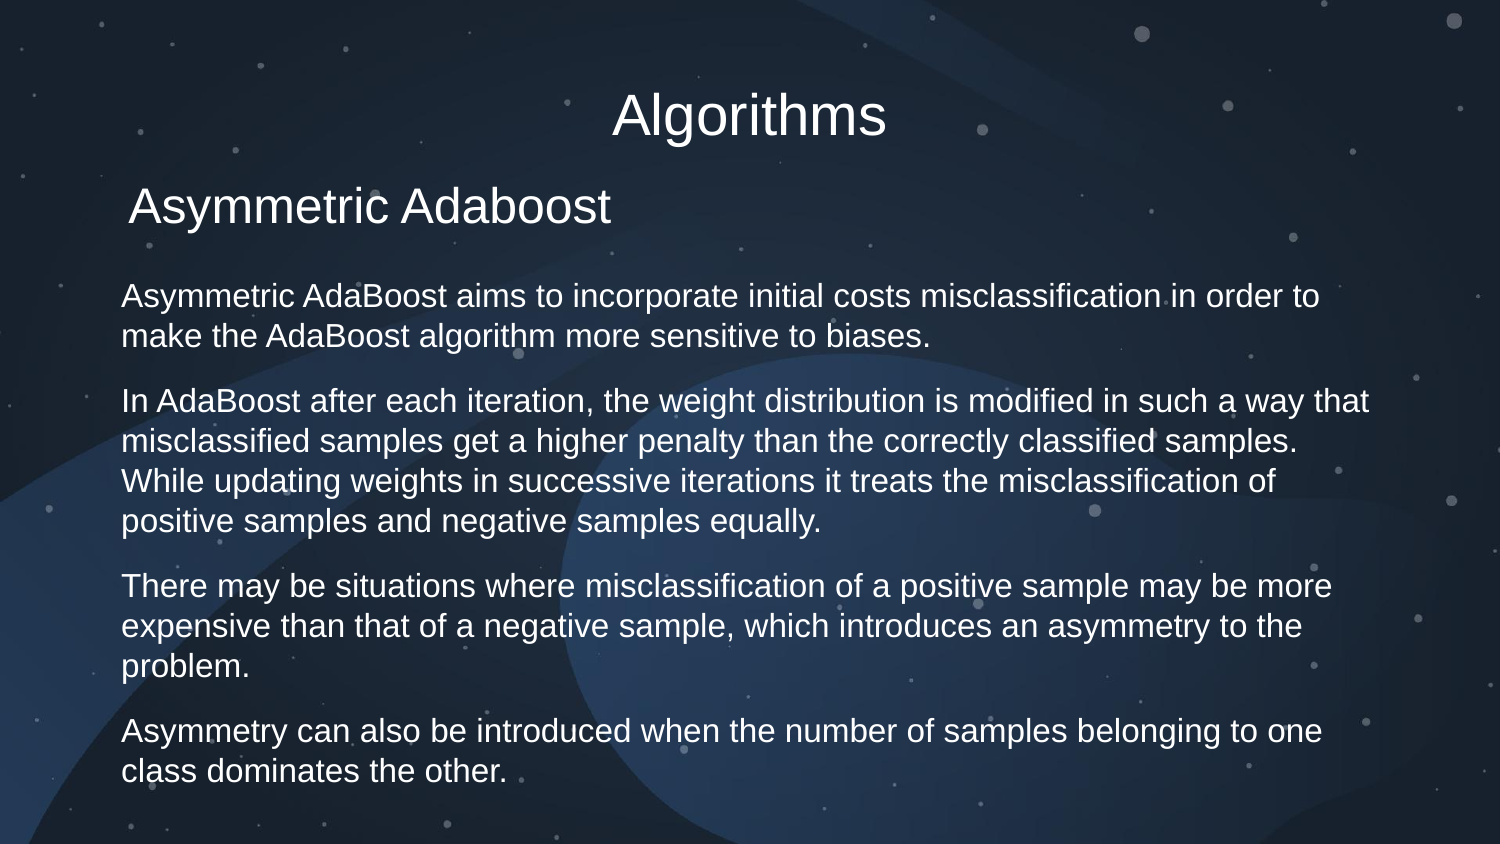

Algorithms
Asymmetric Adaboost
Asymmetric AdaBoost aims to incorporate initial costs misclassification in order to make the AdaBoost algorithm more sensitive to biases.
In AdaBoost after each iteration, the weight distribution is modified in such a way that misclassified samples get a higher penalty than the correctly classified samples.  While updating weights in successive iterations it treats the misclassification of positive samples and negative samples equally.
There may be situations where misclassification of a positive sample may be more expensive than that of a negative sample, which introduces an asymmetry to the problem.
Asymmetry can also be introduced when the number of samples belonging to one class dominates the other.